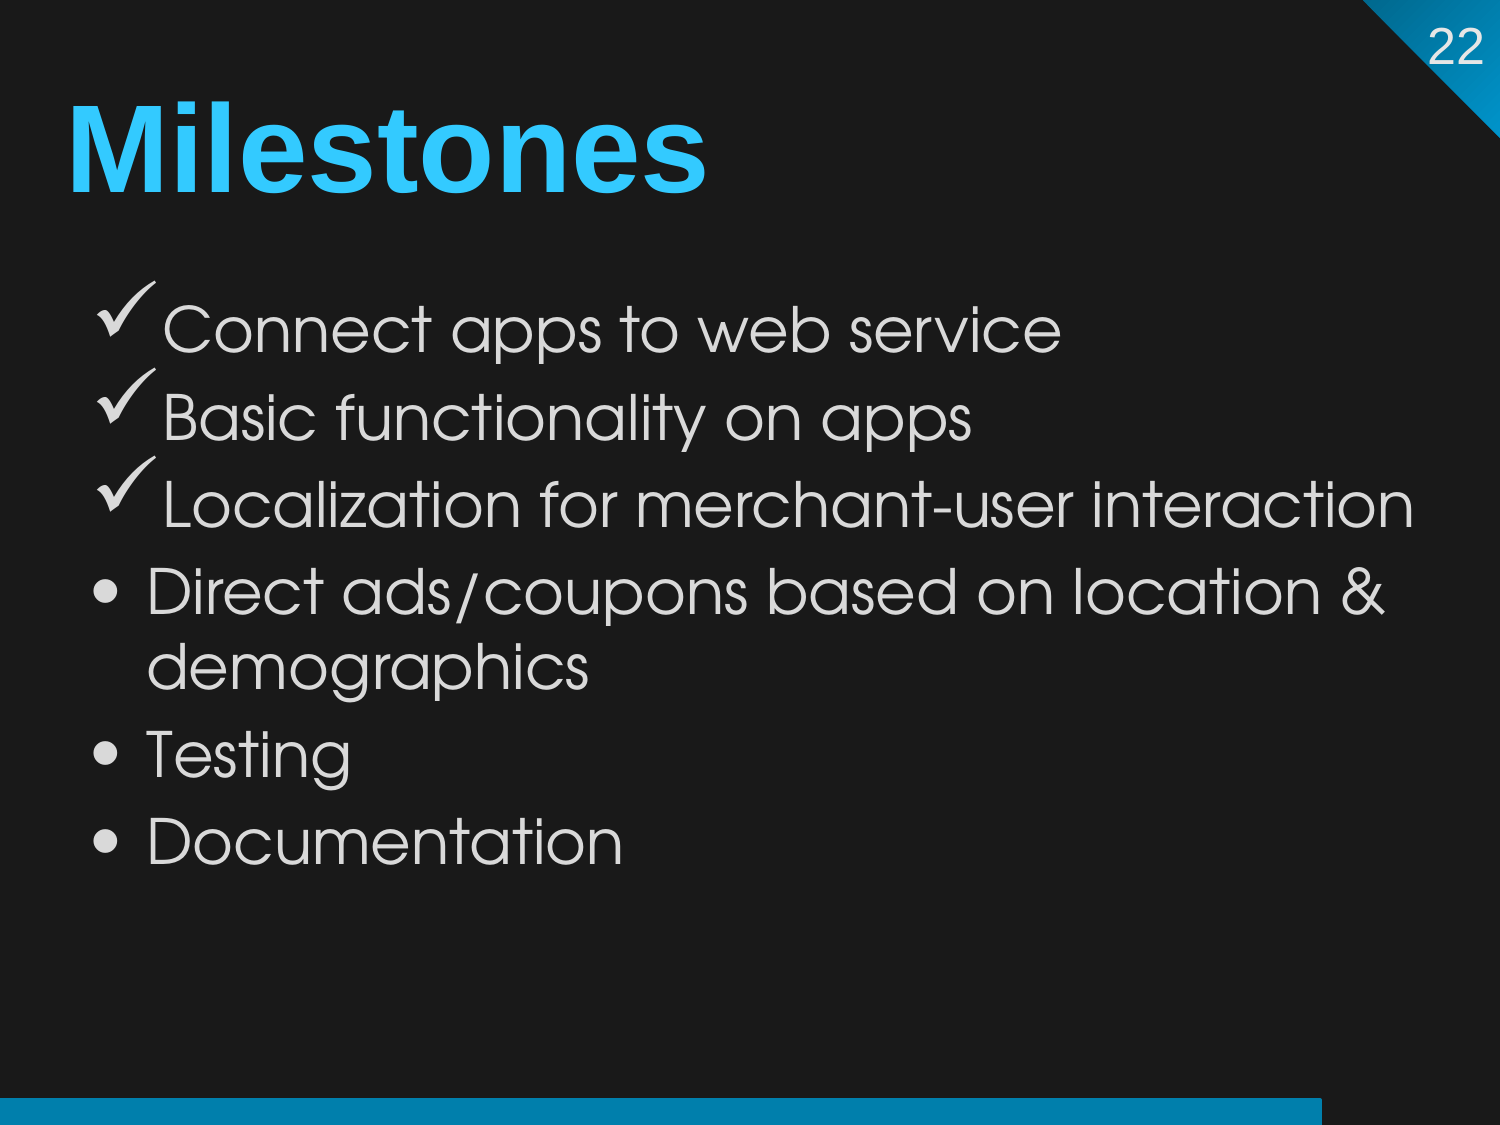

22
# Milestones
Connect apps to web service
Basic functionality on apps
Localization for merchant-user interaction
Direct ads/coupons based on location & demographics
Testing
Documentation